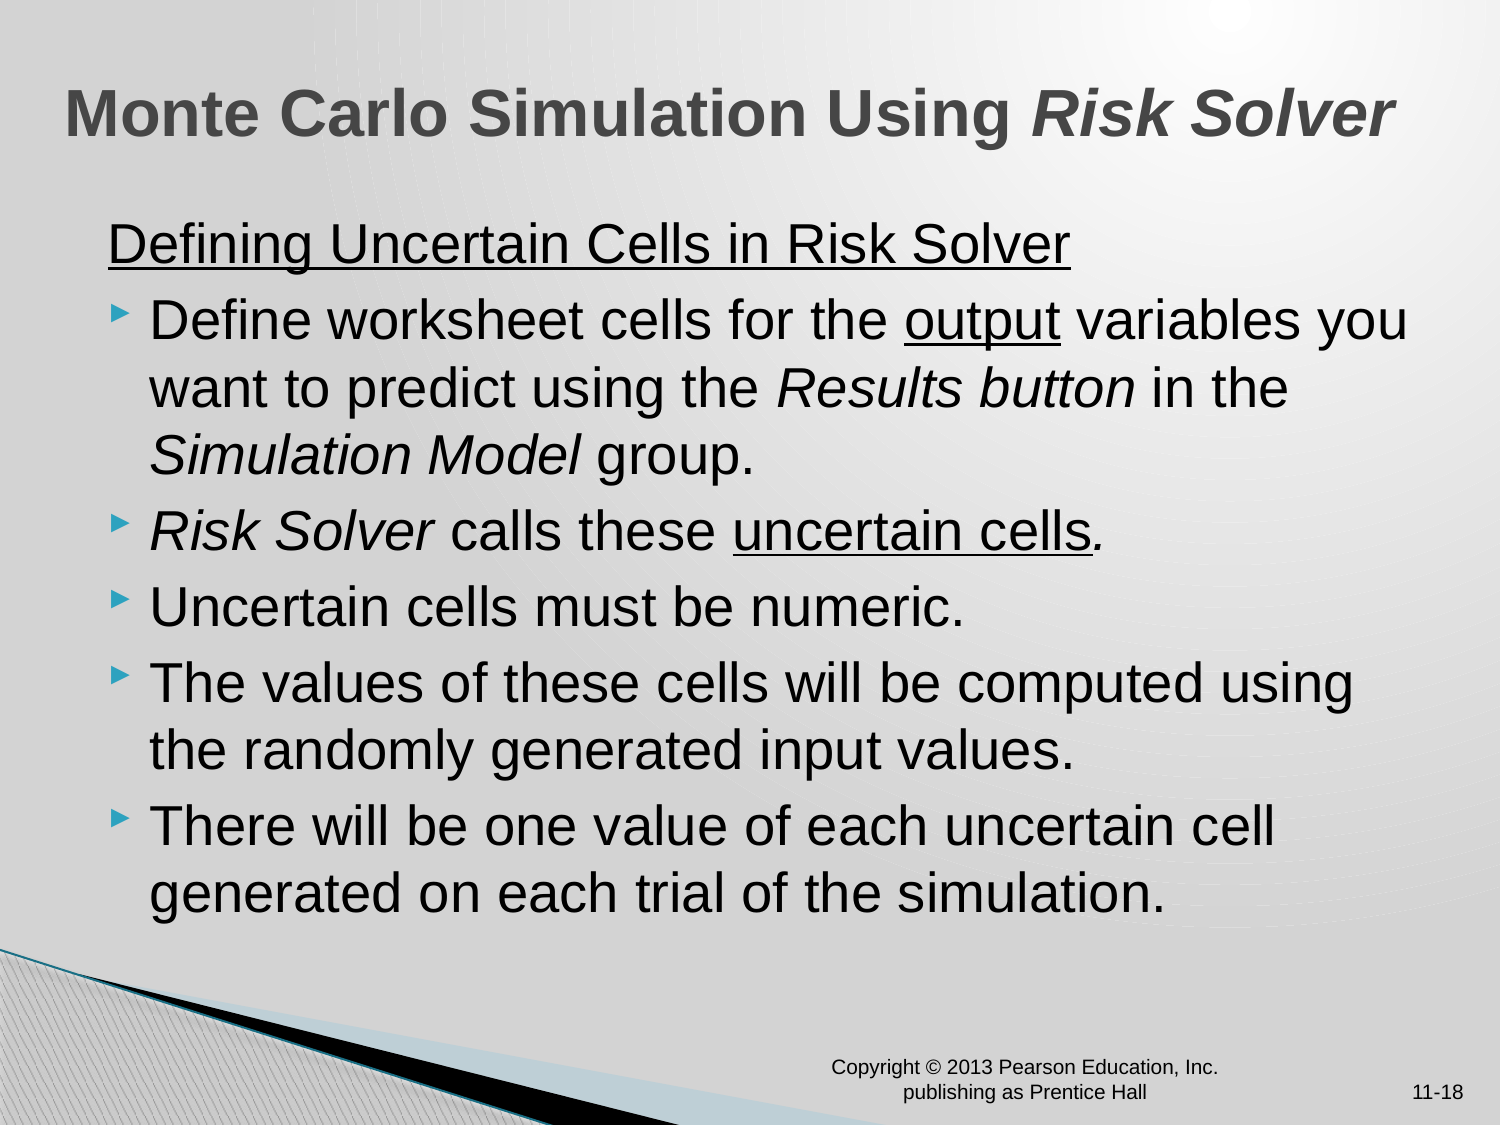

# Monte Carlo Simulation Using Risk Solver
Defining Uncertain Cells in Risk Solver
Define worksheet cells for the output variables you want to predict using the Results button in the Simulation Model group.
Risk Solver calls these uncertain cells.
Uncertain cells must be numeric.
The values of these cells will be computed using the randomly generated input values.
There will be one value of each uncertain cell generated on each trial of the simulation.
Copyright © 2013 Pearson Education, Inc. publishing as Prentice Hall
11-18